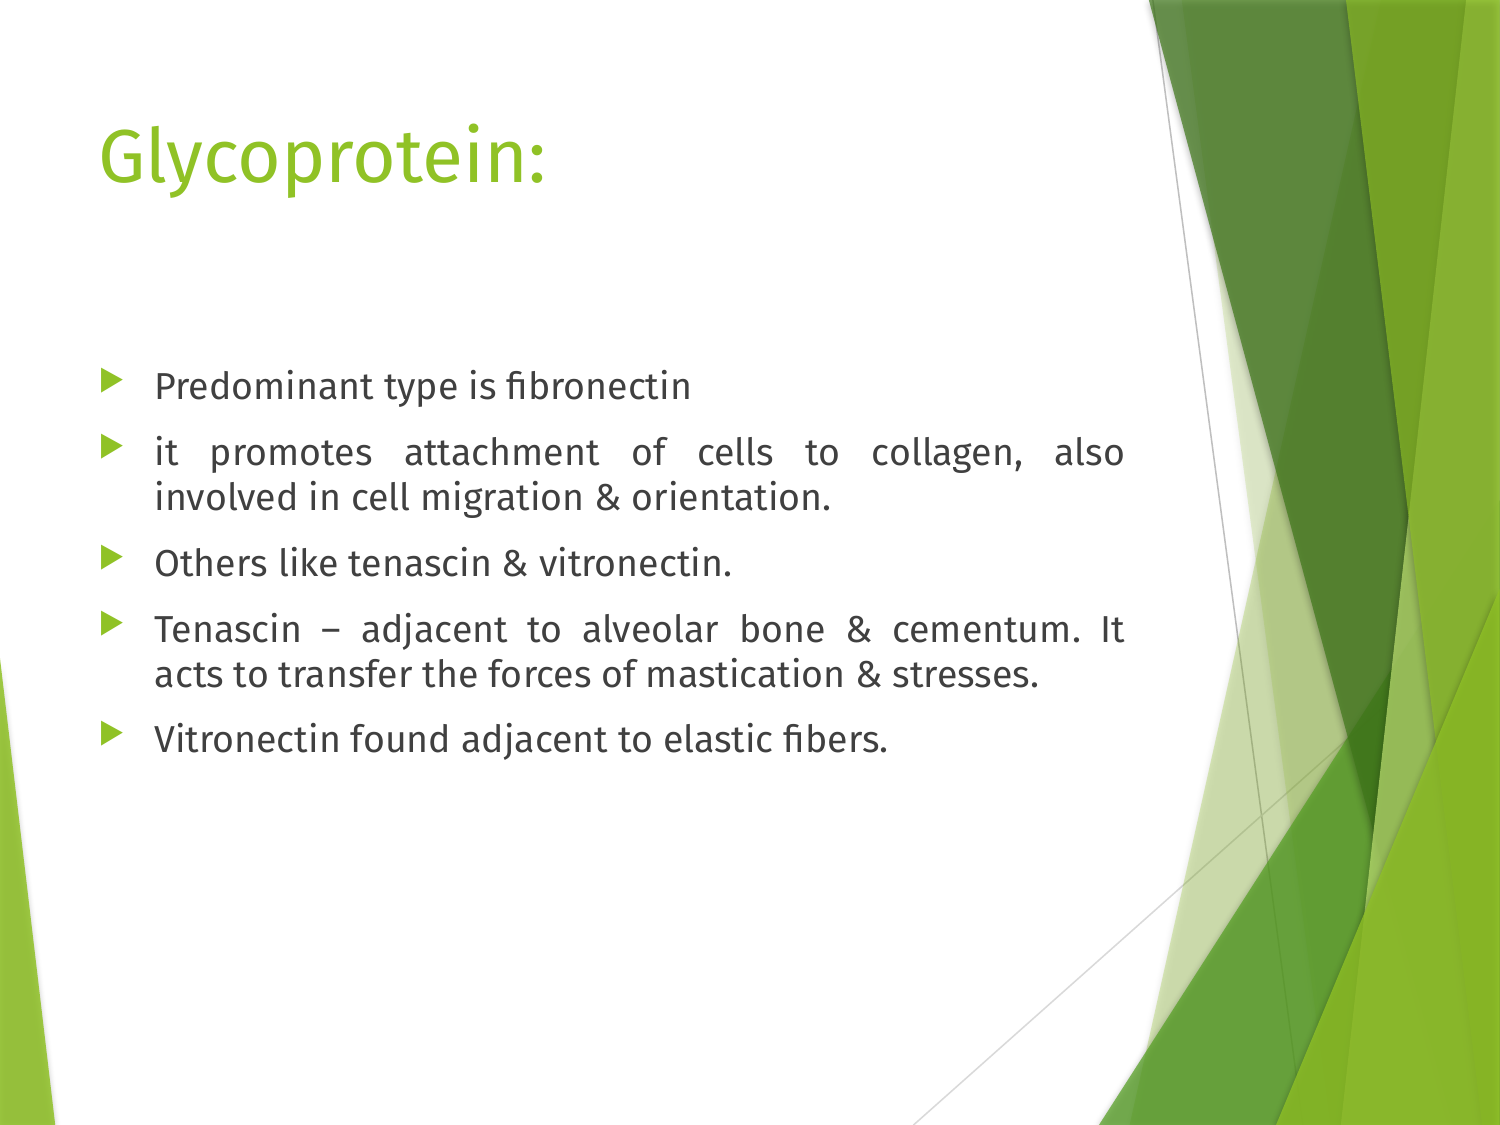

# Glycoprotein:
Predominant type is fibronectin
it promotes attachment of cells to collagen, also involved in cell migration & orientation.
Others like tenascin & vitronectin.
Tenascin – adjacent to alveolar bone & cementum. It acts to transfer the forces of mastication & stresses.
Vitronectin found adjacent to elastic fibers.